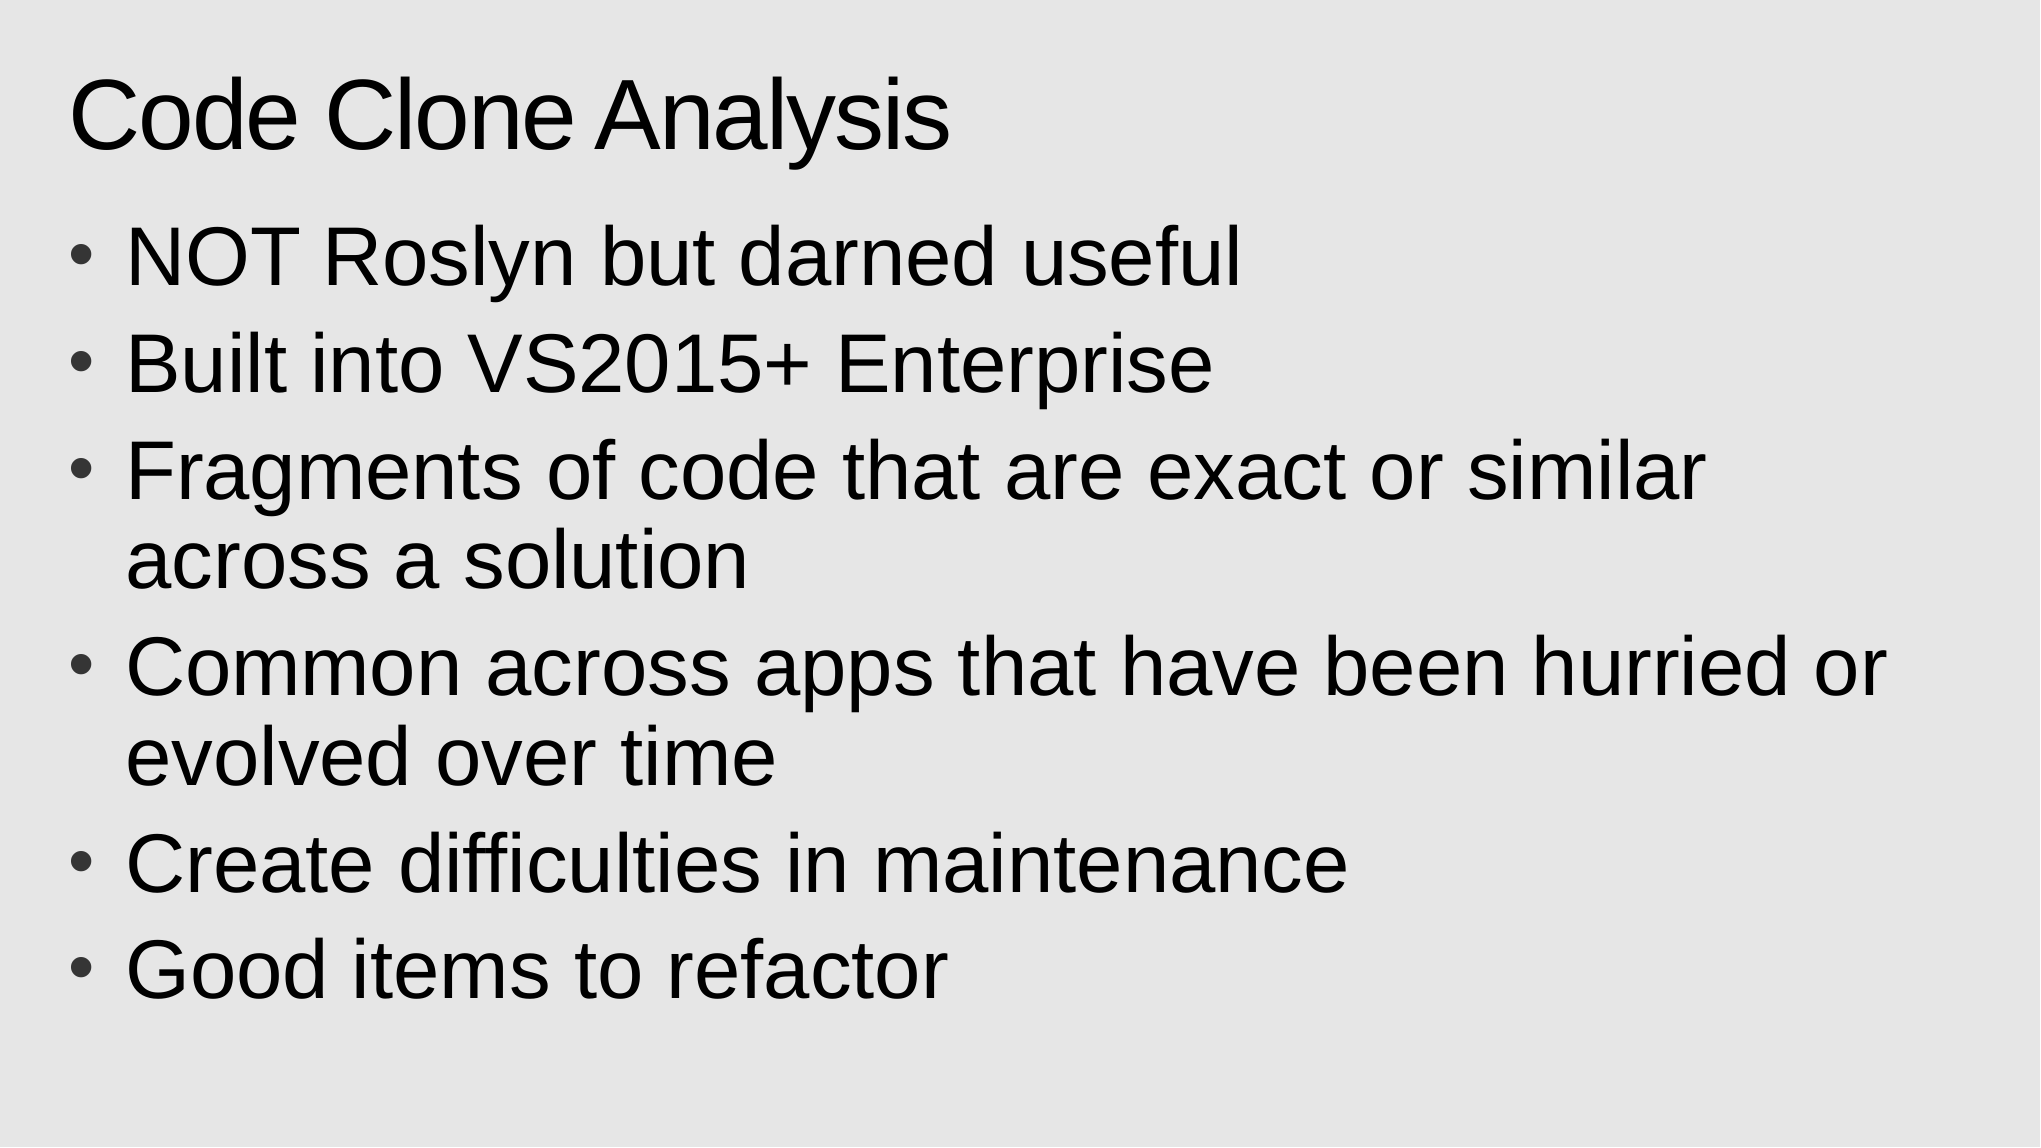

# Code Clone Analysis
NOT Roslyn but darned useful
Built into VS2015+ Enterprise
Fragments of code that are exact or similar across a solution
Common across apps that have been hurried or evolved over time
Create difficulties in maintenance
Good items to refactor